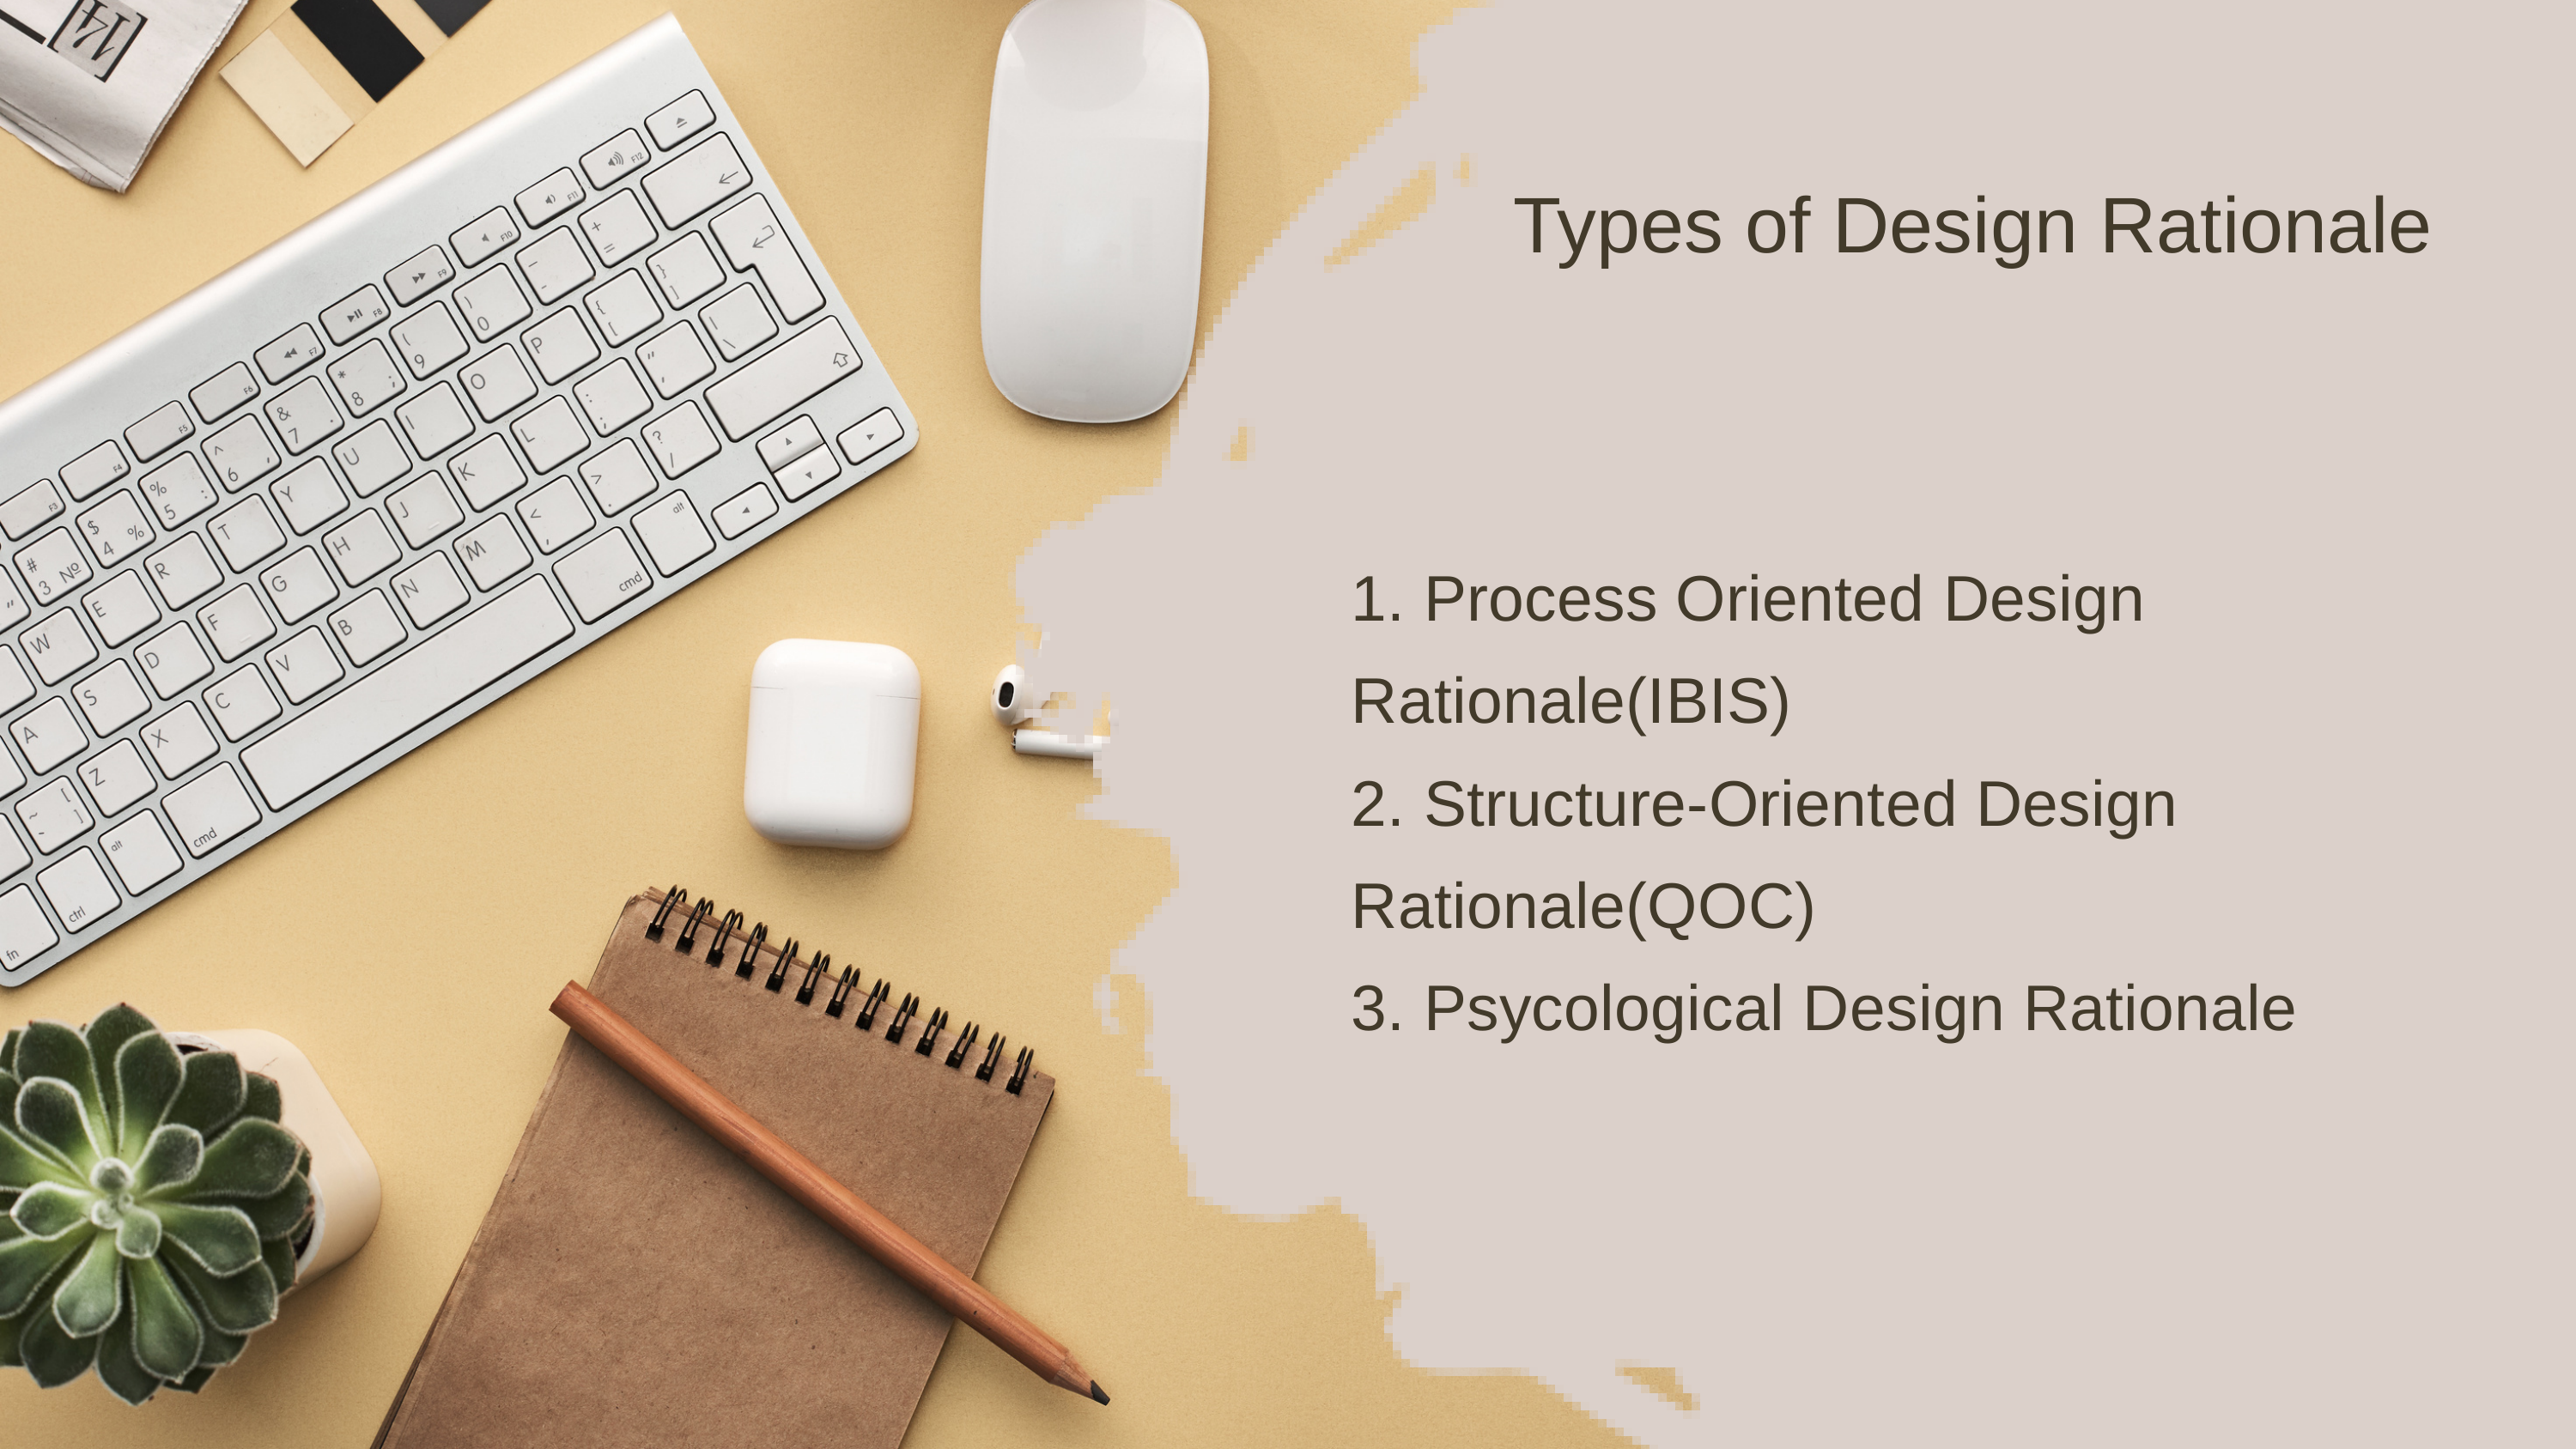

Types of Design Rationale
1. Process Oriented Design Rationale(IBIS)
2. Structure-Oriented Design Rationale(QOC)
3. Psycological Design Rationale